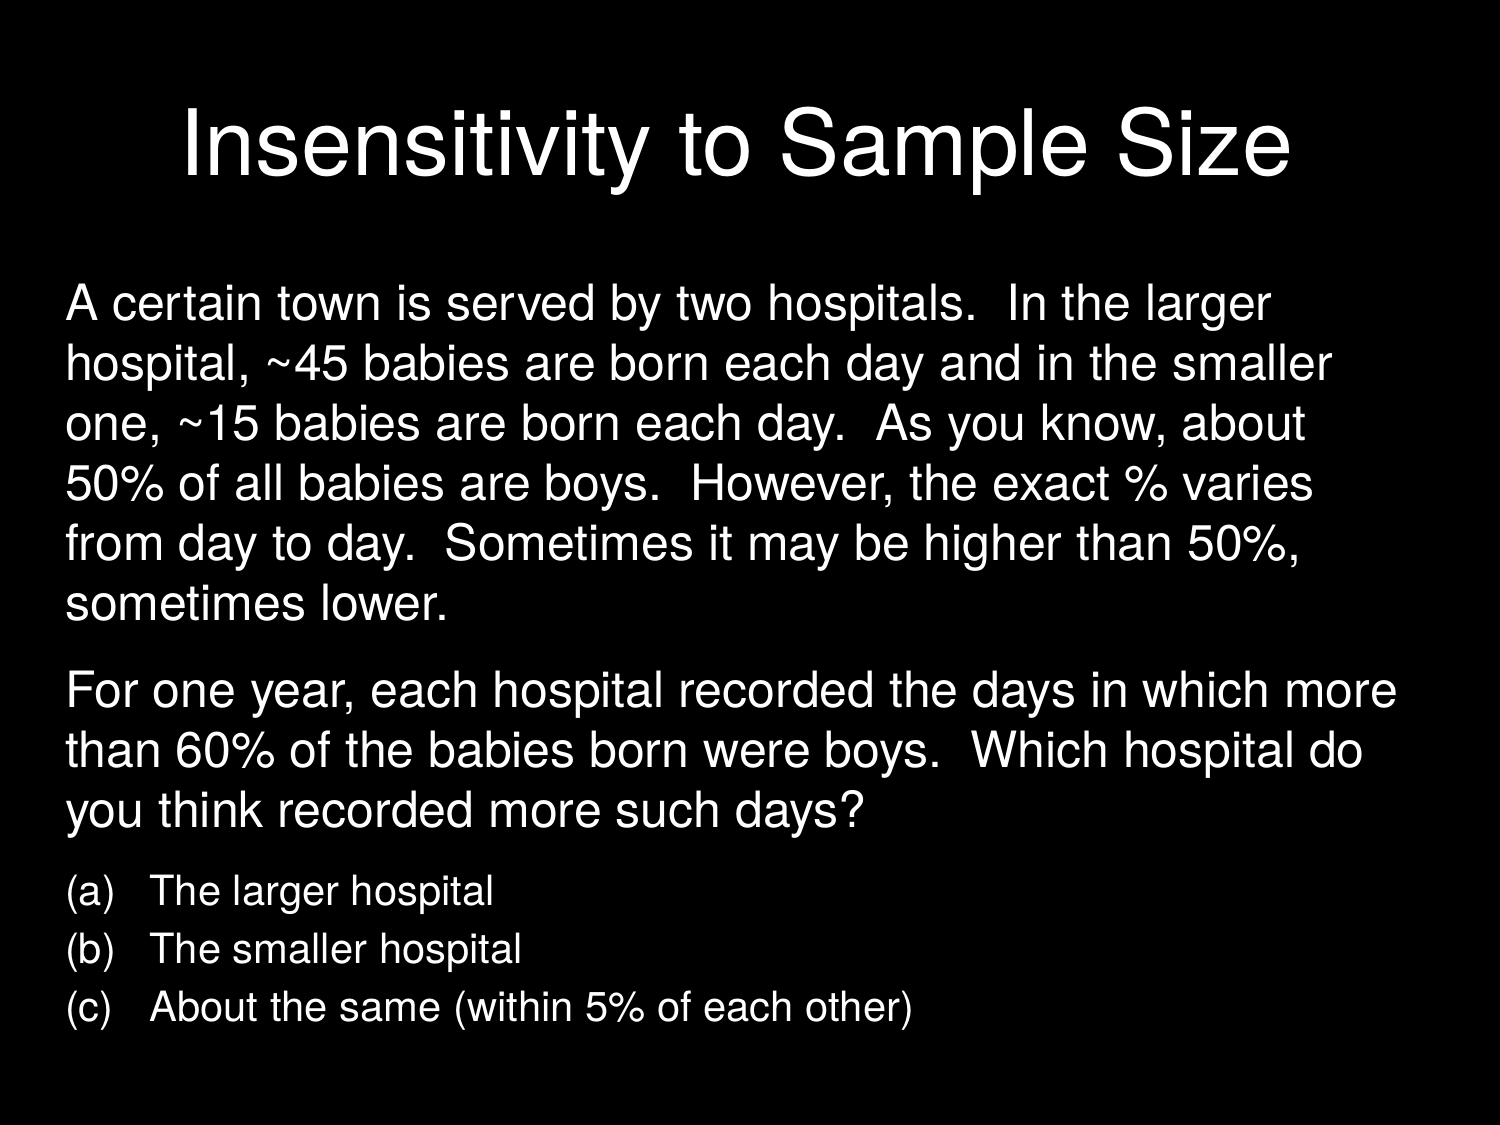

# Insensitivity to Sample Size
A certain town is served by two hospitals.  In the larger hospital, ~45 babies are born each day and in the smaller one, ~15 babies are born each day.  As you know, about 50% of all babies are boys.  However, the exact % varies from day to day.  Sometimes it may be higher than 50%, sometimes lower.

For one year, each hospital recorded the days in which more than 60% of the babies born were boys.  Which hospital do you think recorded more such days?

The larger hospital
The smaller hospital
About the same (within 5% of each other)